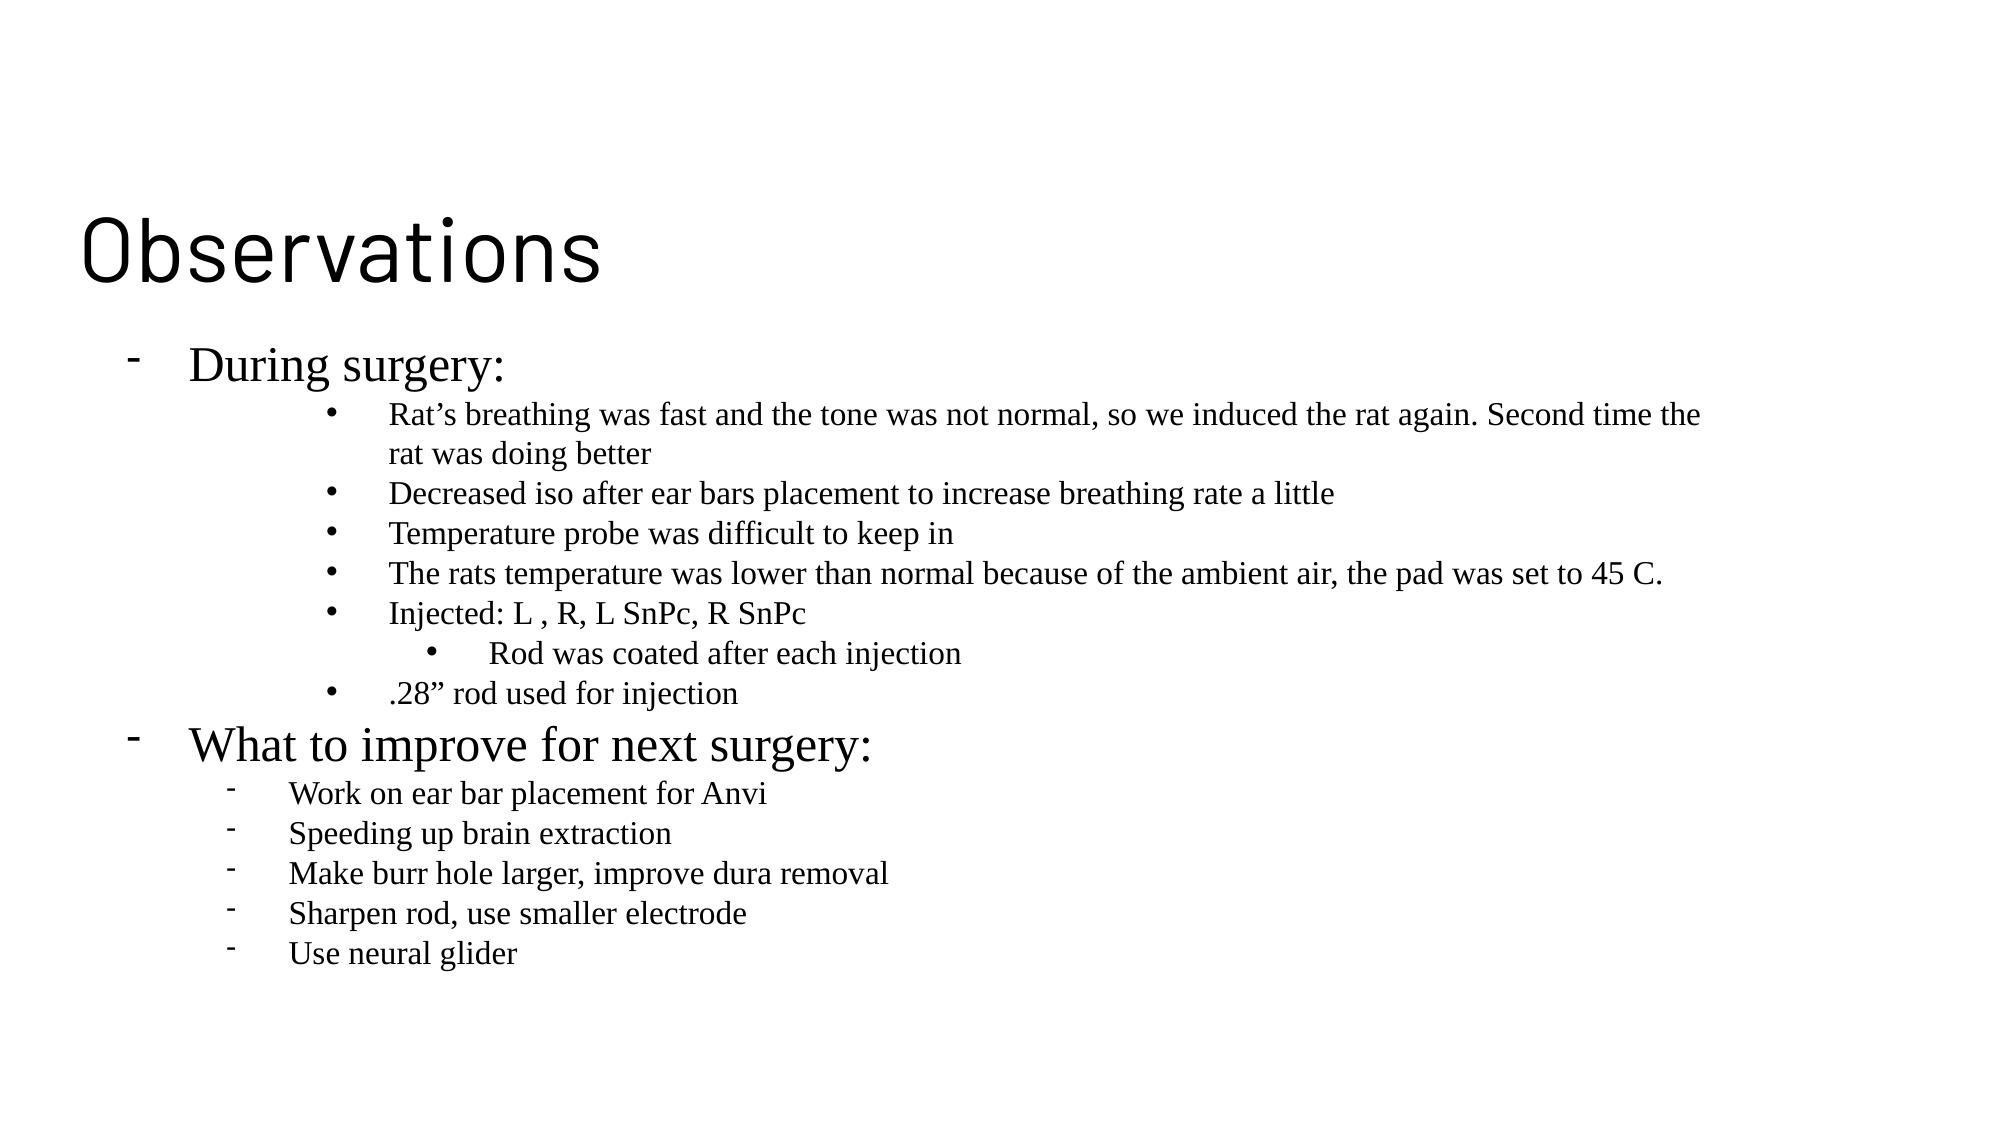

# Observations
During surgery:
Rat’s breathing was fast and the tone was not normal, so we induced the rat again. Second time the rat was doing better
Decreased iso after ear bars placement to increase breathing rate a little
Temperature probe was difficult to keep in
The rats temperature was lower than normal because of the ambient air, the pad was set to 45 C.
Injected: L , R, L SnPc, R SnPc
Rod was coated after each injection
.28” rod used for injection
What to improve for next surgery:
Work on ear bar placement for Anvi
Speeding up brain extraction
Make burr hole larger, improve dura removal
Sharpen rod, use smaller electrode
Use neural glider